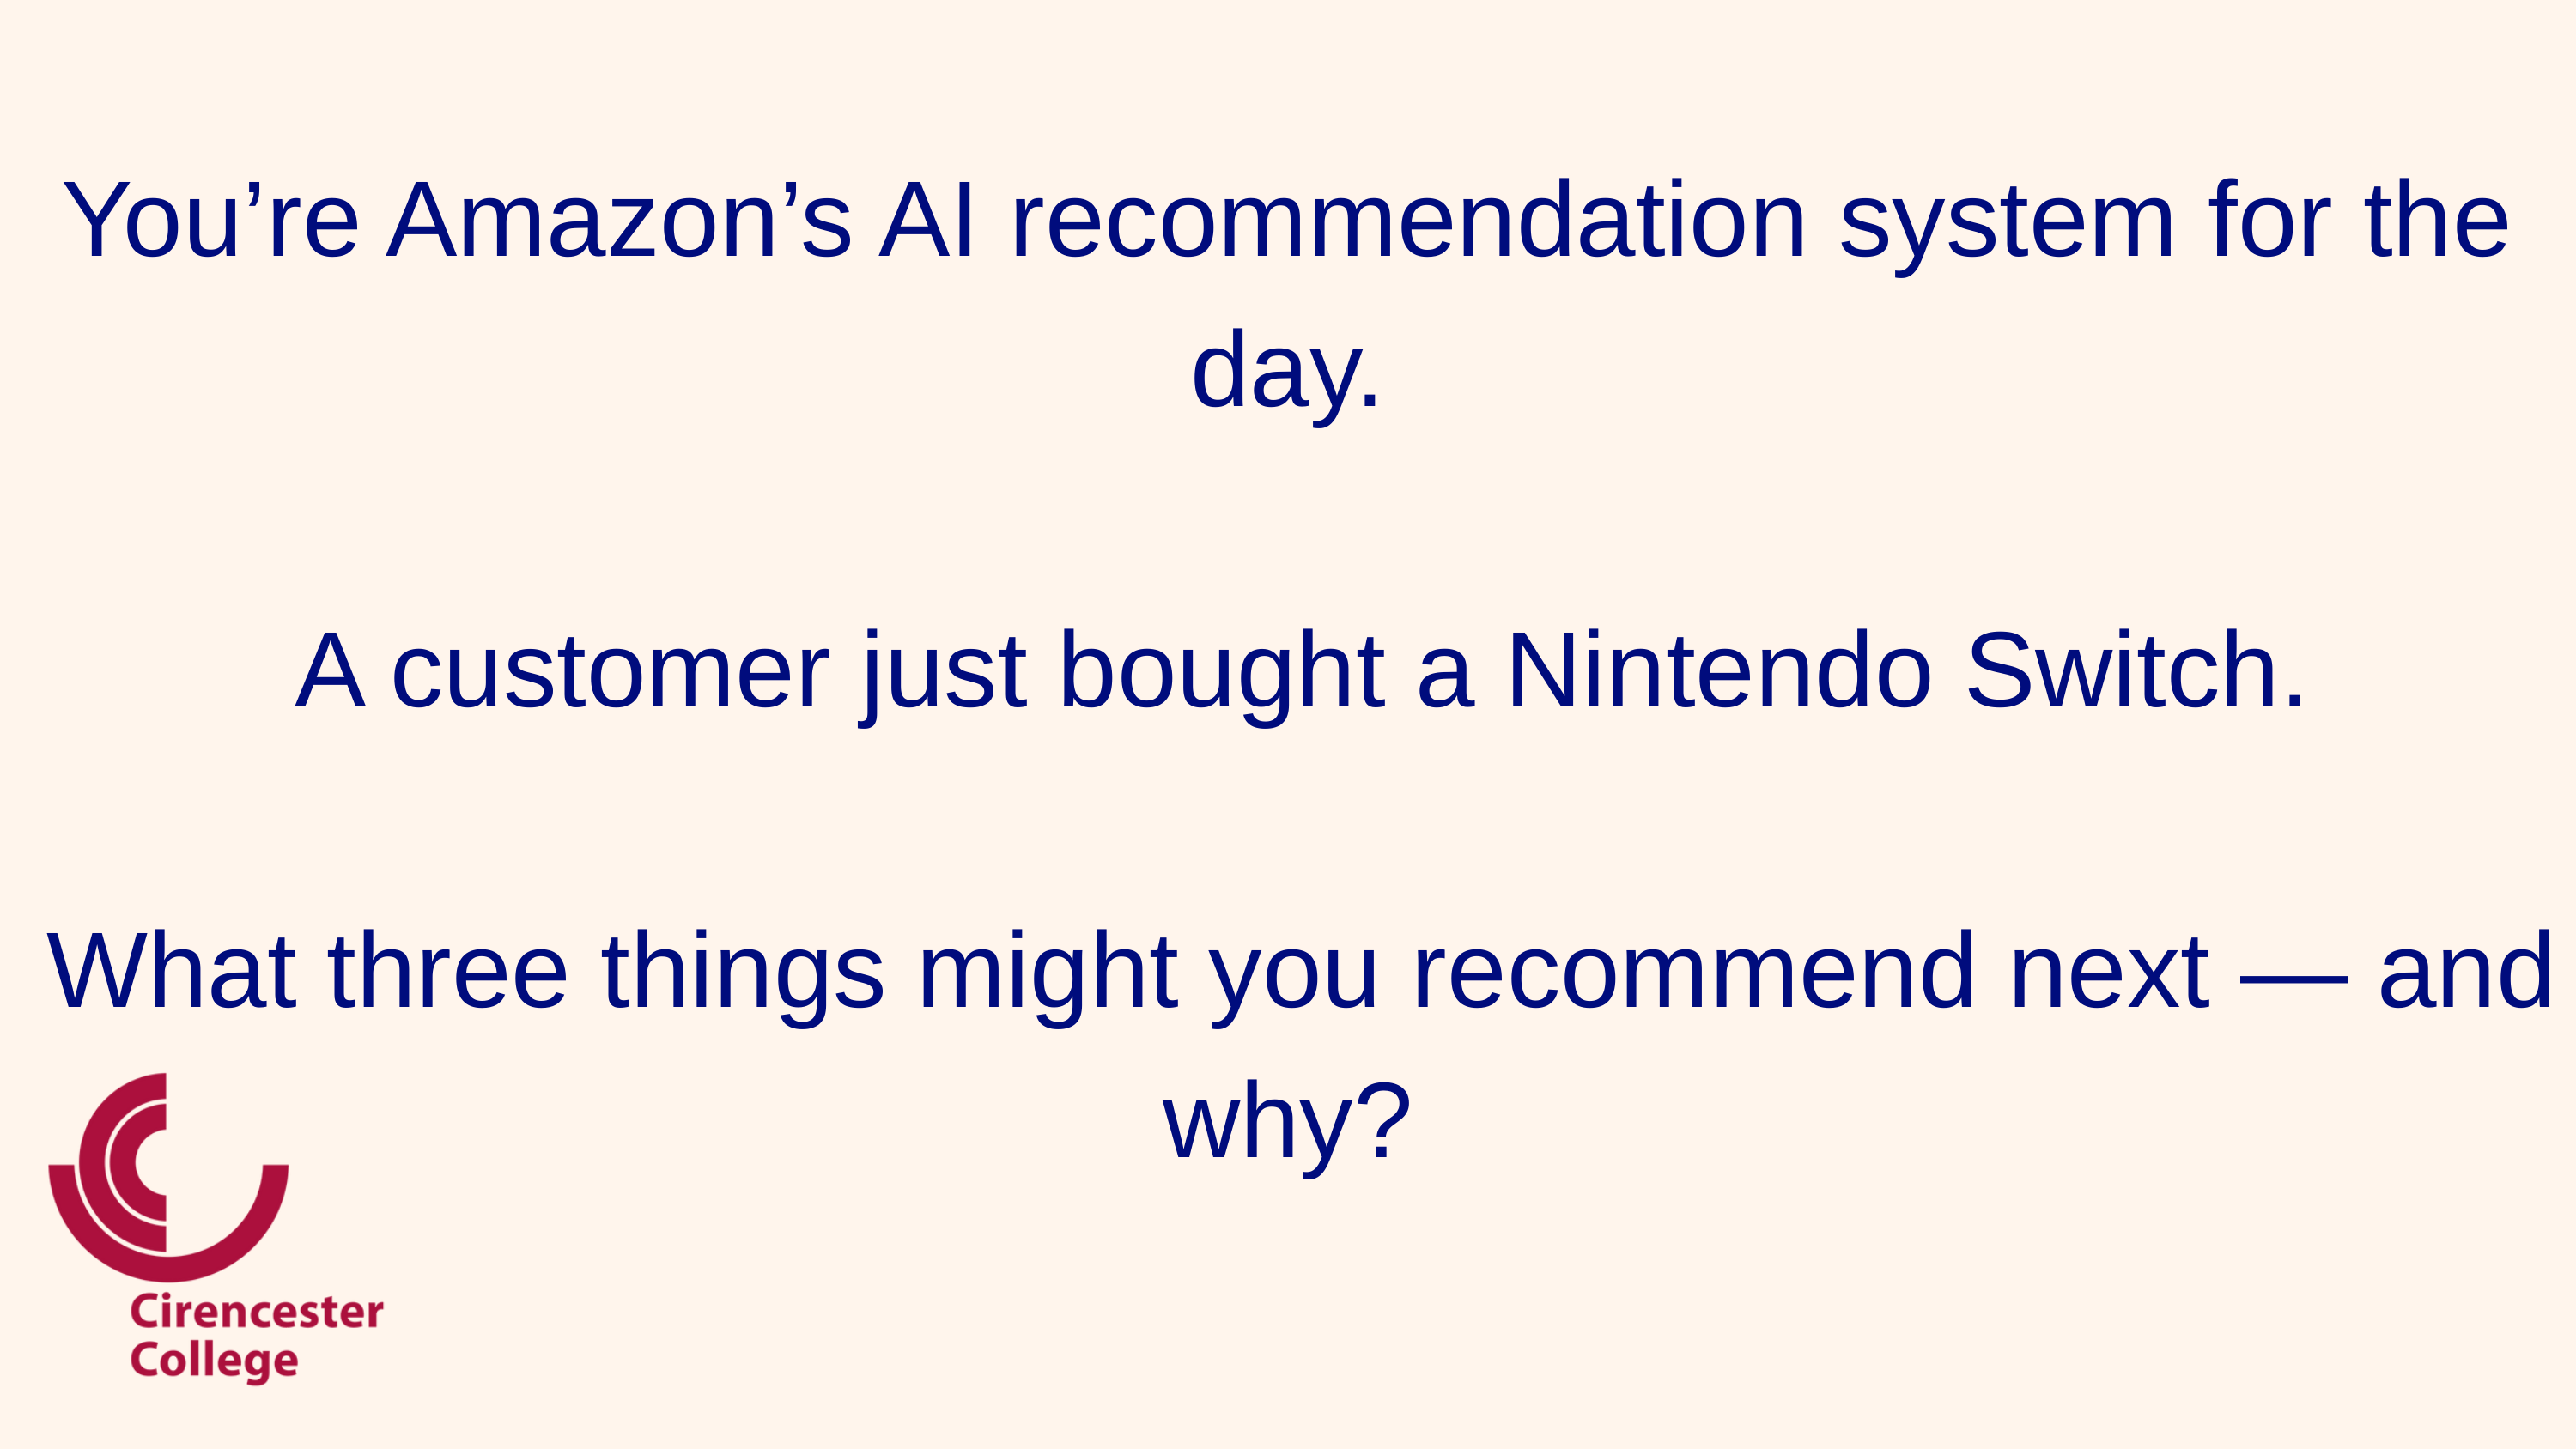

You’re Amazon’s AI recommendation system for the day.

 A customer just bought a Nintendo Switch.

 What three things might you recommend next — and why?